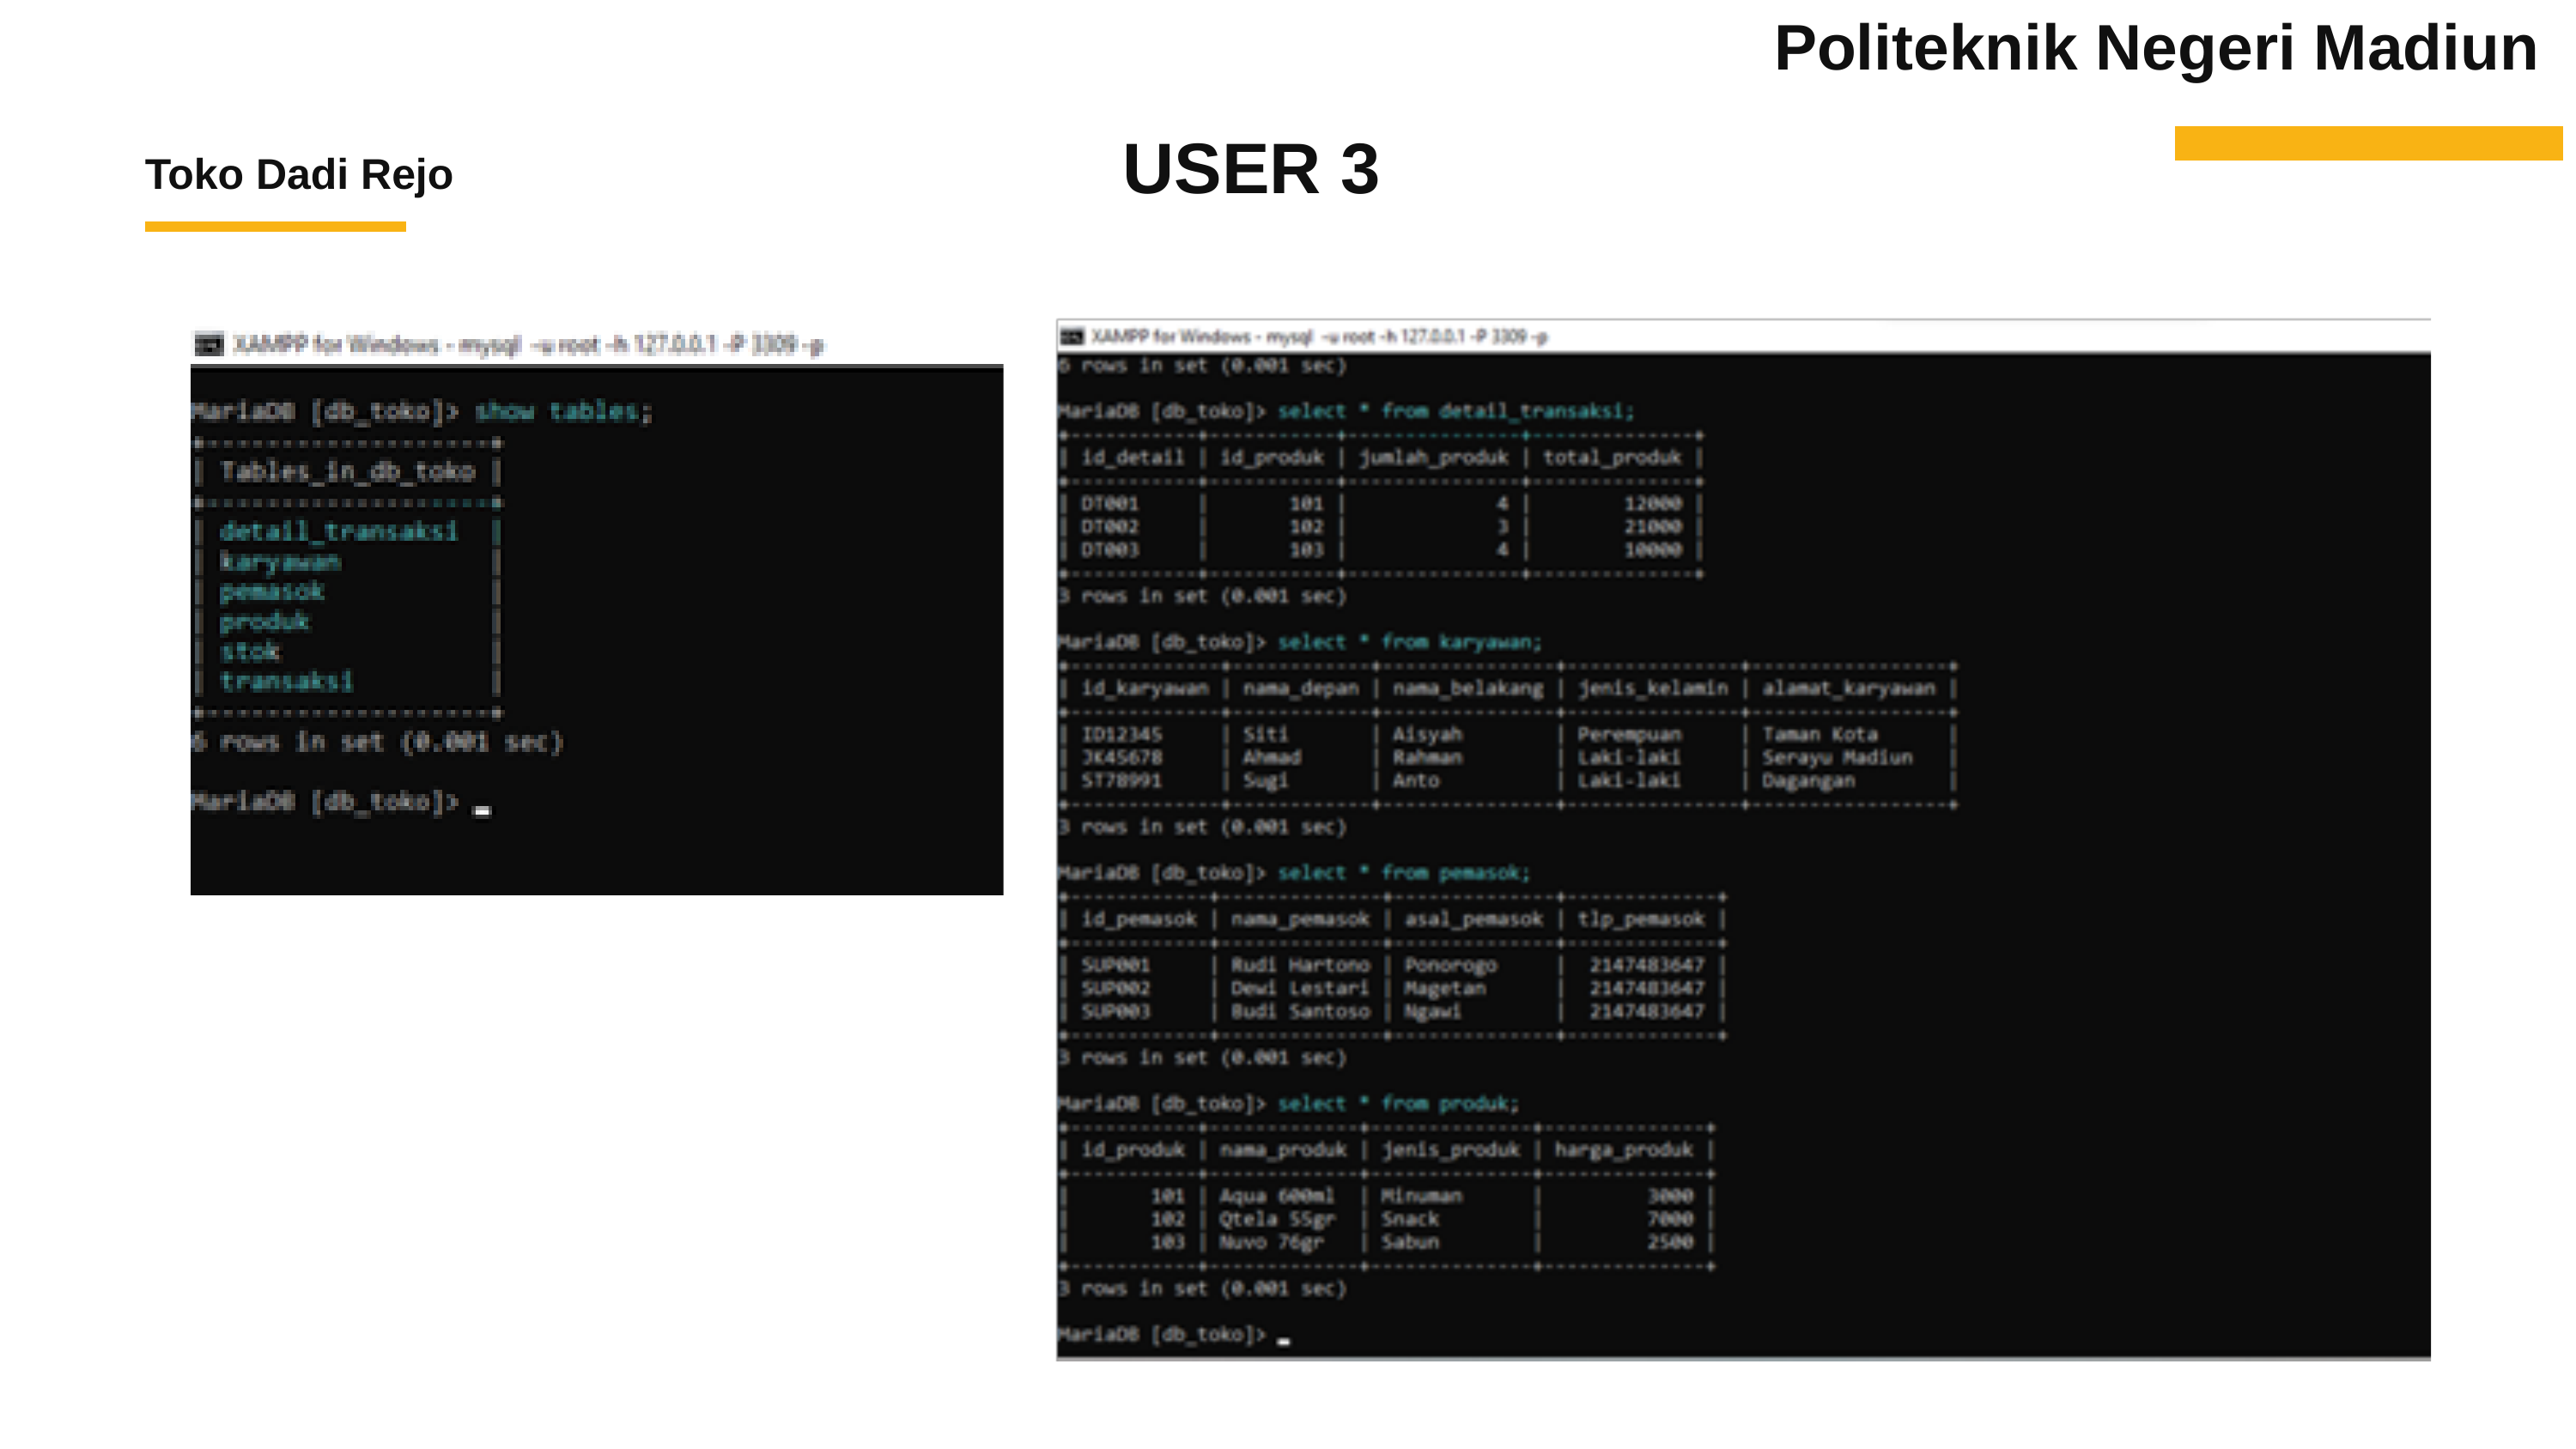

Politeknik Negeri Madiun
USER 3

Toko Dadi Rejo